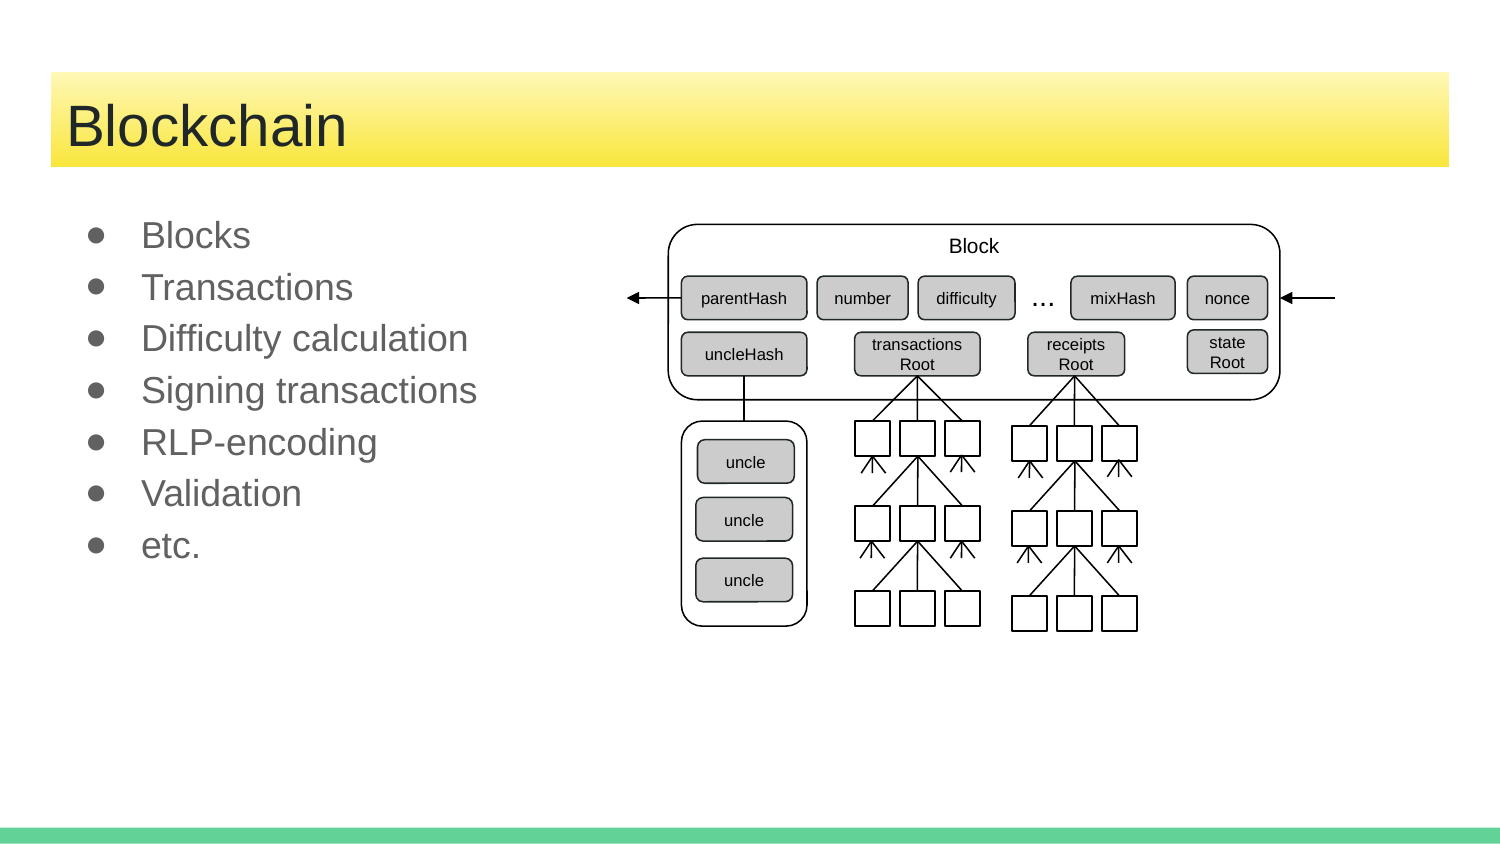

# Blockchain
Blocks
Transactions
Difficulty calculation
Signing transactions
RLP-encoding
Validation
etc.
Block

...
parentHash
number
difficulty
mixHash
nonce
state
Root
transactions Root
receiptsRoot
uncleHash

uncle
uncle

uncle